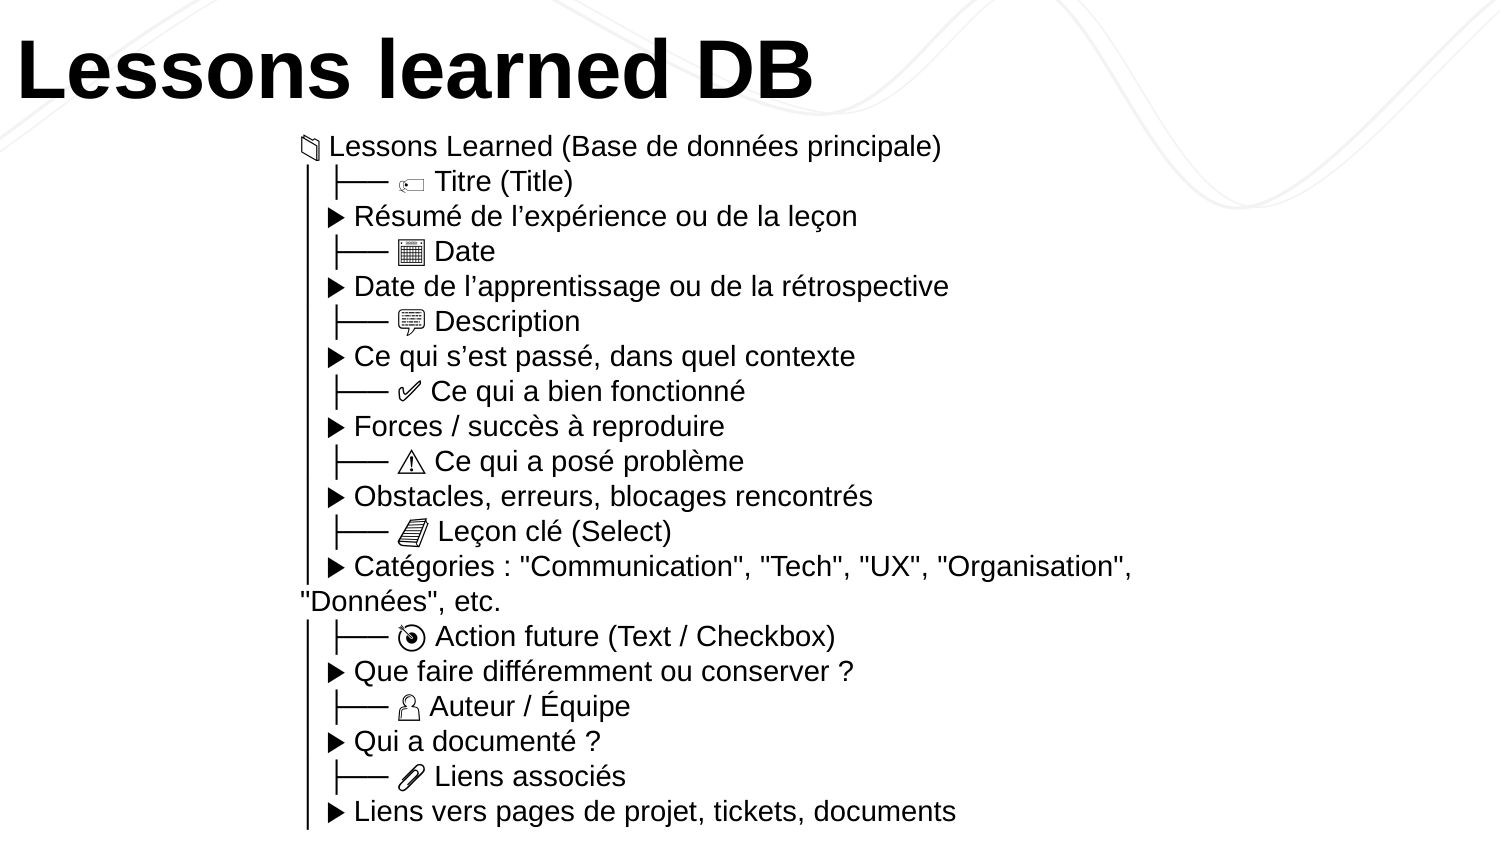

# Lessons learned DB
📁 Lessons Learned (Base de données principale)
│ ├── 🏷️ Titre (Title)
│ ▶ Résumé de l’expérience ou de la leçon
│ ├── 📅 Date
│ ▶ Date de l’apprentissage ou de la rétrospective
│ ├── 💬 Description
│ ▶ Ce qui s’est passé, dans quel contexte
│ ├── ✅ Ce qui a bien fonctionné
│ ▶ Forces / succès à reproduire
│ ├── ⚠️ Ce qui a posé problème
│ ▶ Obstacles, erreurs, blocages rencontrés
│ ├── 📘 Leçon clé (Select)
│ ▶ Catégories : "Communication", "Tech", "UX", "Organisation", "Données", etc.
│ ├── 🎯 Action future (Text / Checkbox)
│ ▶ Que faire différemment ou conserver ?
│ ├── 👤 Auteur / Équipe
│ ▶ Qui a documenté ?
│ ├── 📎 Liens associés
│ ▶ Liens vers pages de projet, tickets, documents